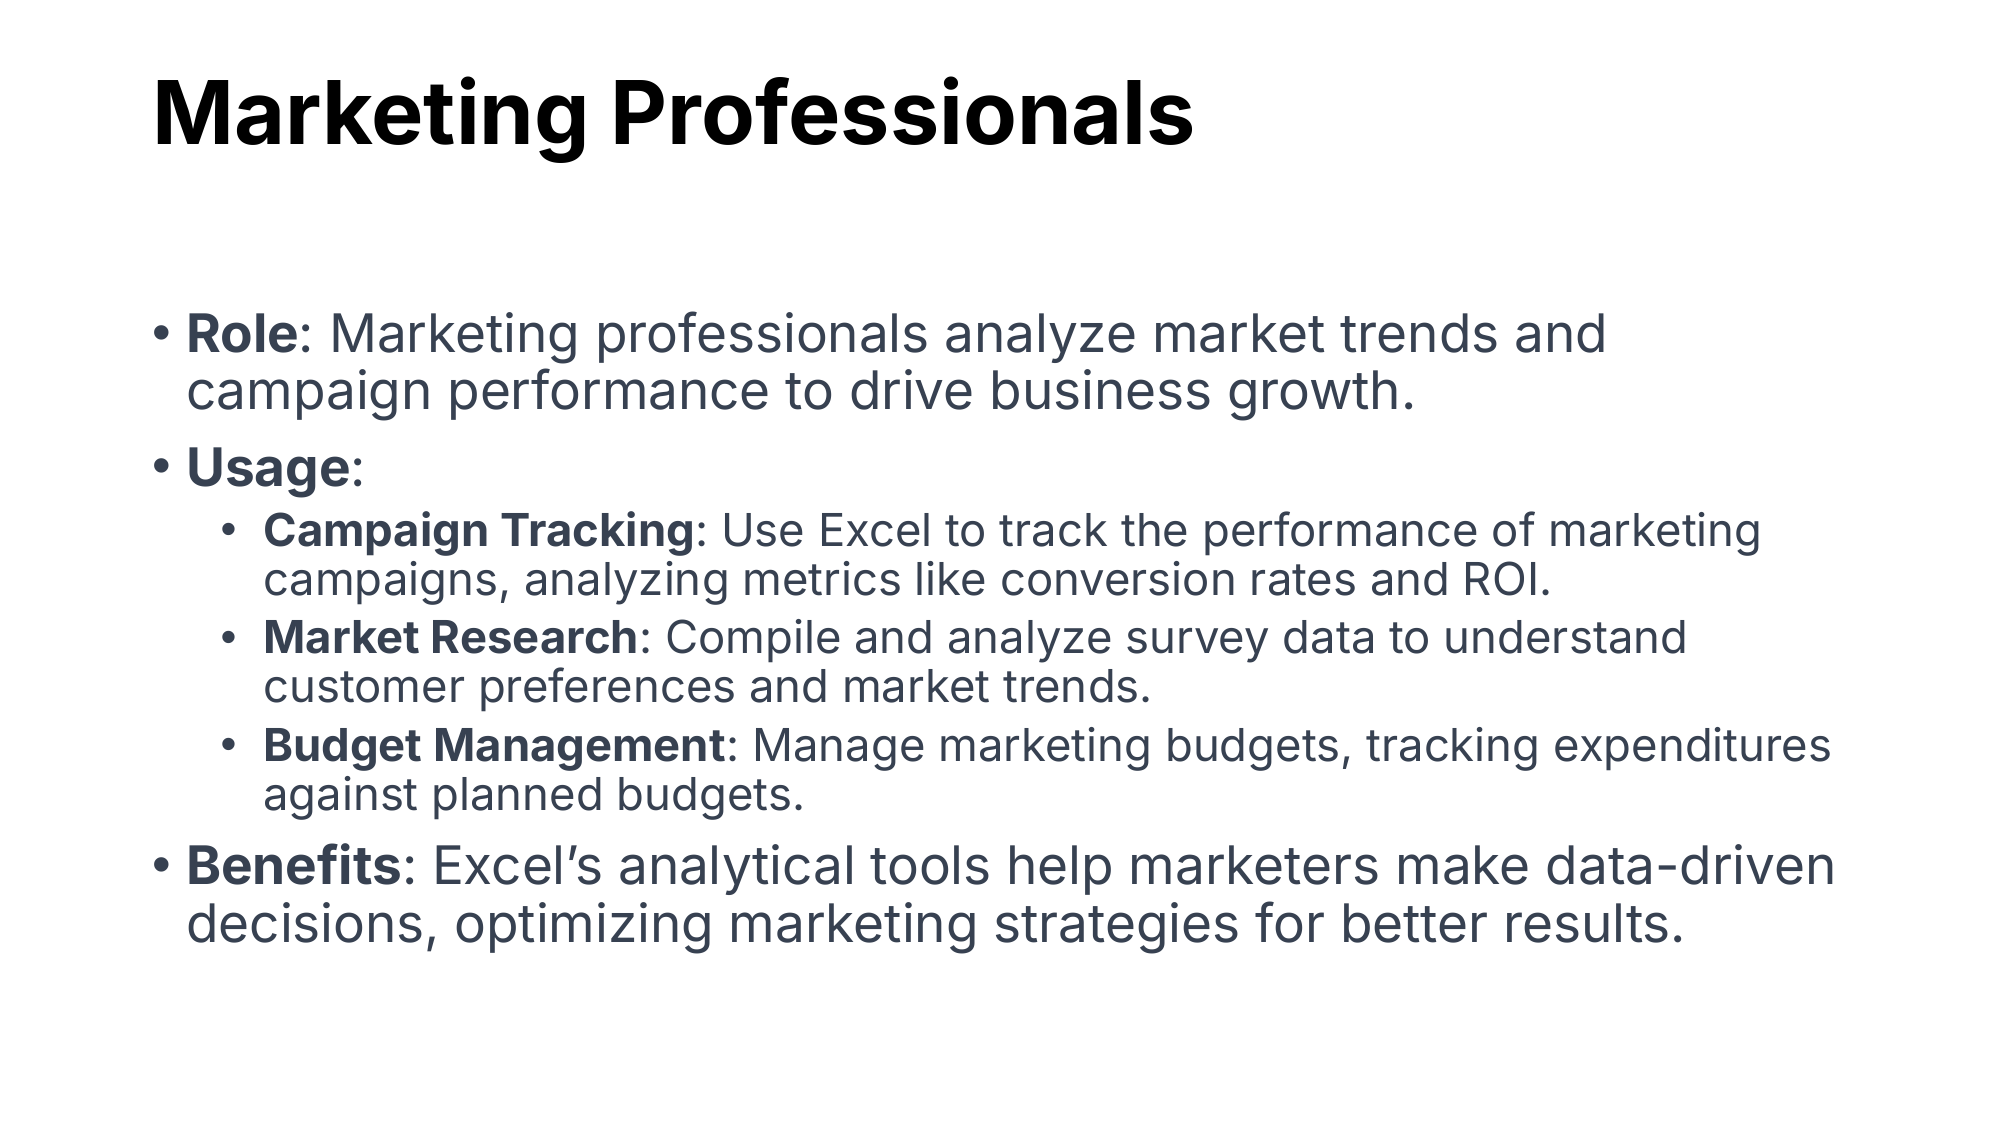

# Marketing Professionals
Role: Marketing professionals analyze market trends and campaign performance to drive business growth.
Usage:
Campaign Tracking: Use Excel to track the performance of marketing campaigns, analyzing metrics like conversion rates and ROI.
Market Research: Compile and analyze survey data to understand customer preferences and market trends.
Budget Management: Manage marketing budgets, tracking expenditures against planned budgets.
Benefits: Excel’s analytical tools help marketers make data-driven decisions, optimizing marketing strategies for better results.